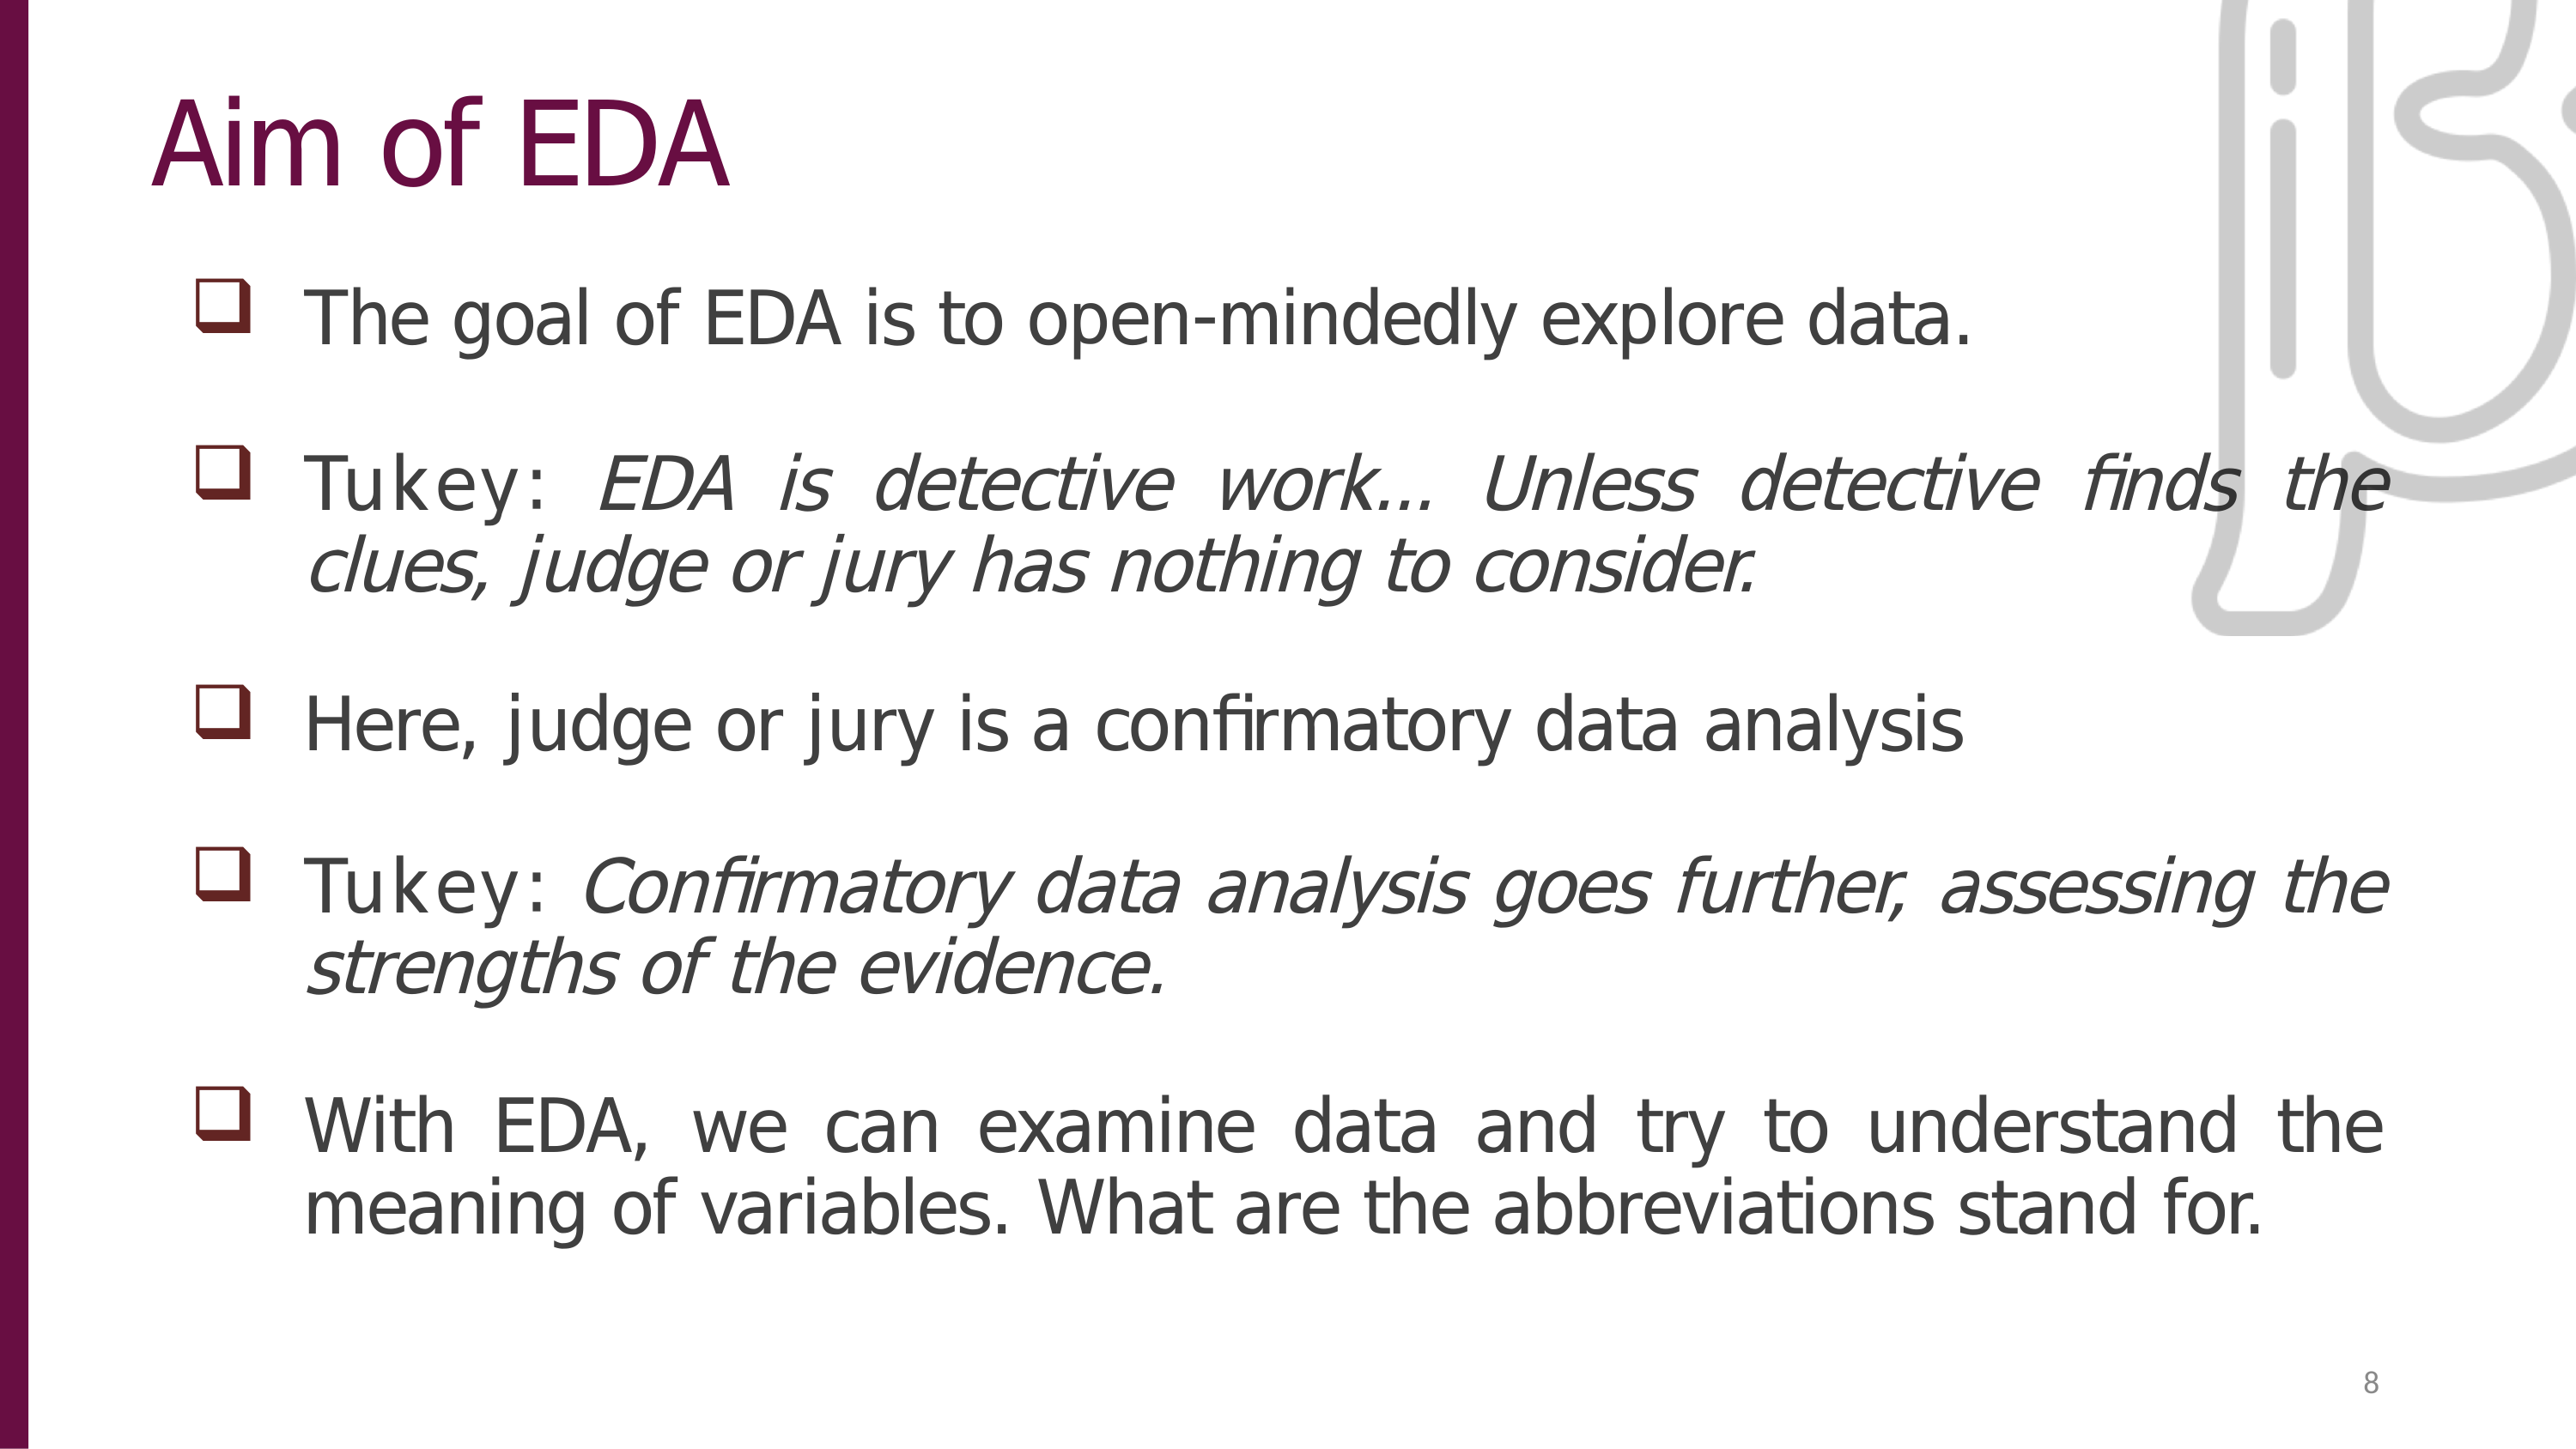

Aim of EDA
The goal of EDA is to open-mindedly explore data.

Tukey: EDA is detective work… Unless detective finds the clues, judge or jury has nothing to consider.

Here, judge or jury is a confirmatory data analysis

Tukey: Confirmatory data analysis goes further, assessing the strengths of the evidence.

With EDA, we can examine data and try to understand the meaning of variables. What are the abbreviations stand for.
8